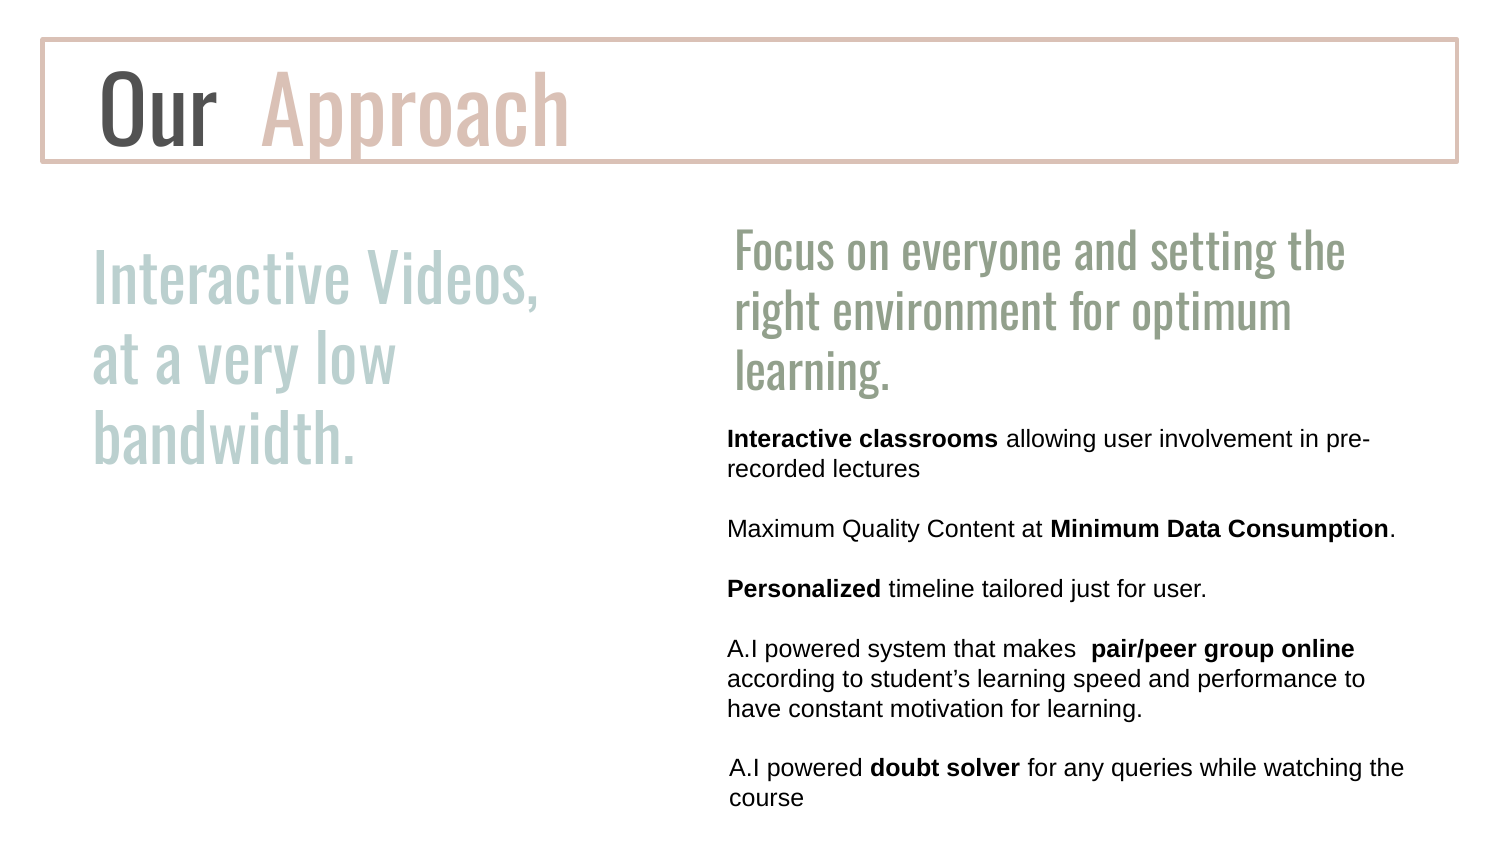

# Our  Approach
Focus on everyone and setting the right environment for optimum learning.

Interactive Videos, at a very low bandwidth.
Interactive classrooms allowing user involvement in pre-recorded lectures

Maximum Quality Content at Minimum Data Consumption.

Personalized timeline tailored just for user.

A.I powered system that makes  pair/peer group online according to student’s learning speed and performance to have constant motivation for learning.

A.I powered doubt solver for any queries while watching the course